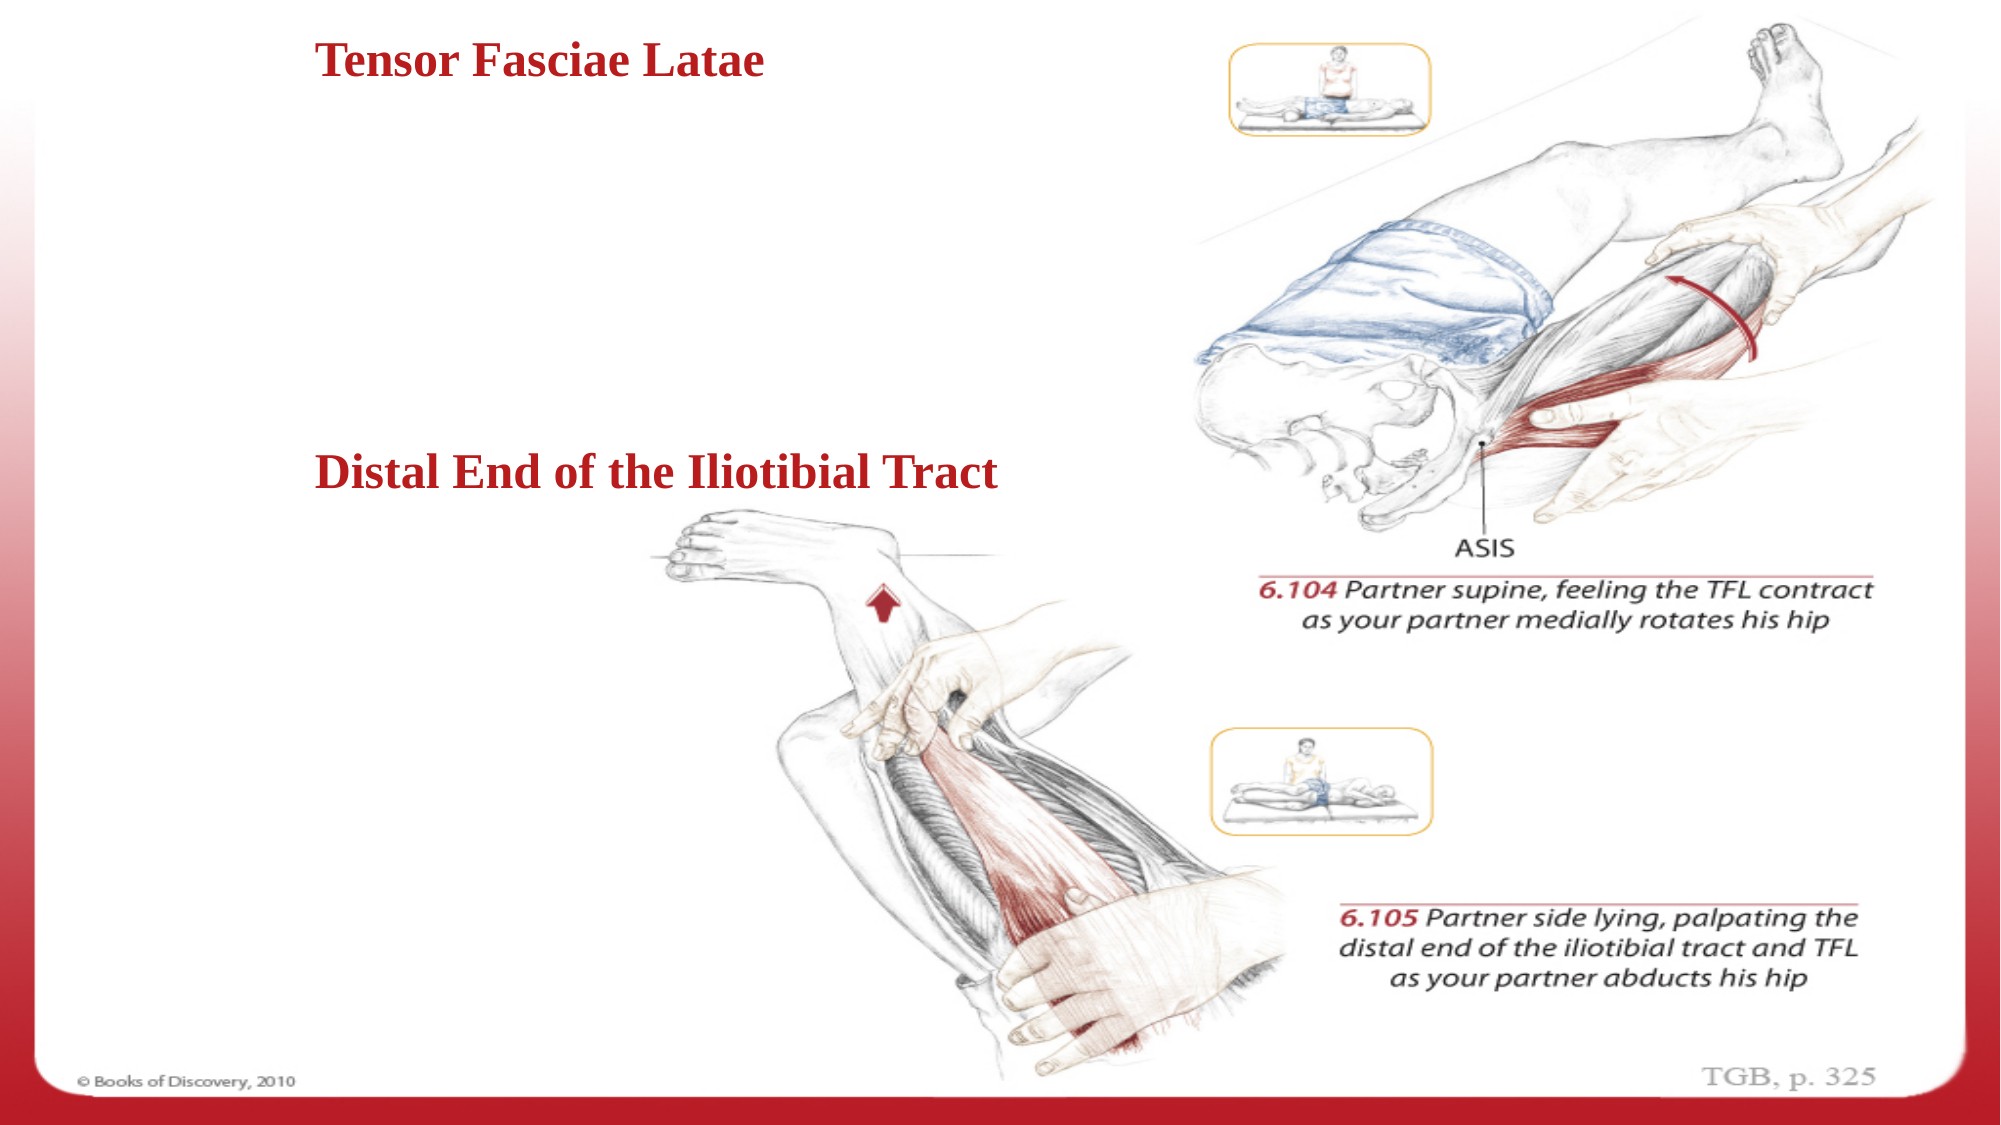

TFL & Distal End of the Iliotibial Tract - Palpate
Tensor Fasciae Latae

Distal End of the Iliotibial Tract